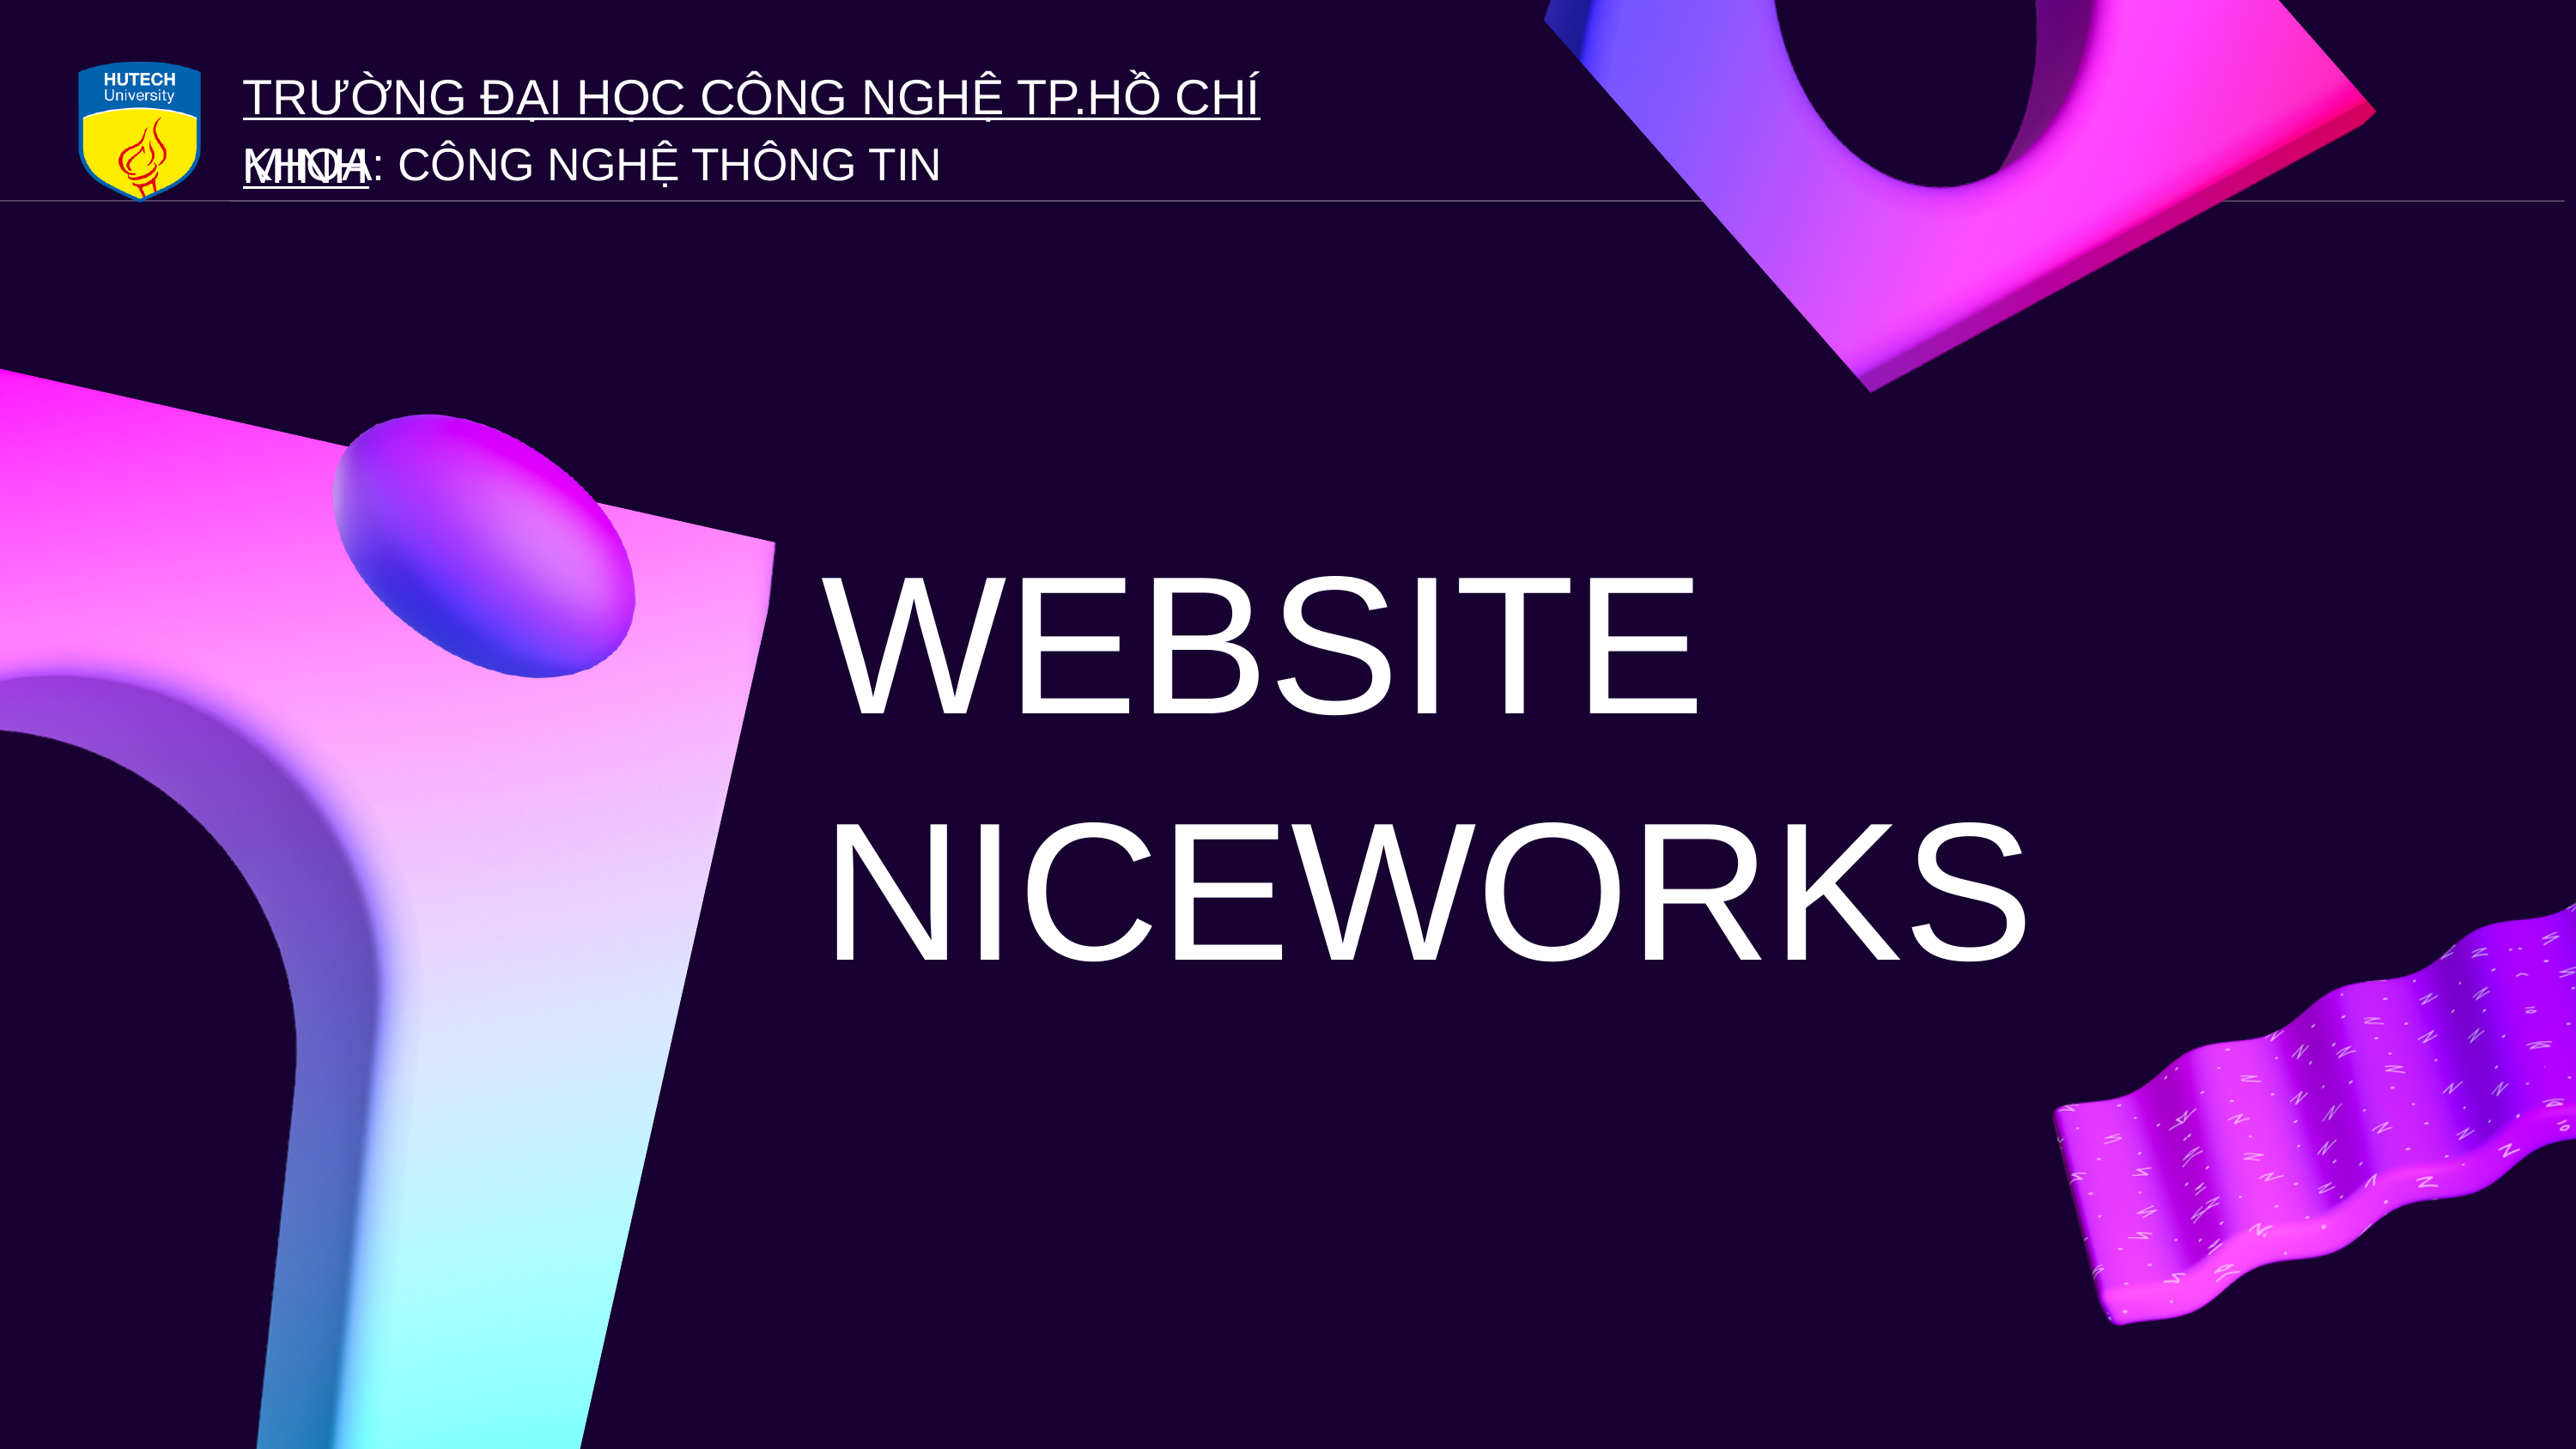

TRƯỜNG ĐẠI HỌC CÔNG NGHỆ TP.HỒ CHÍ MINH
KHOA: CÔNG NGHỆ THÔNG TIN

WEBSITE
NICEWORKS